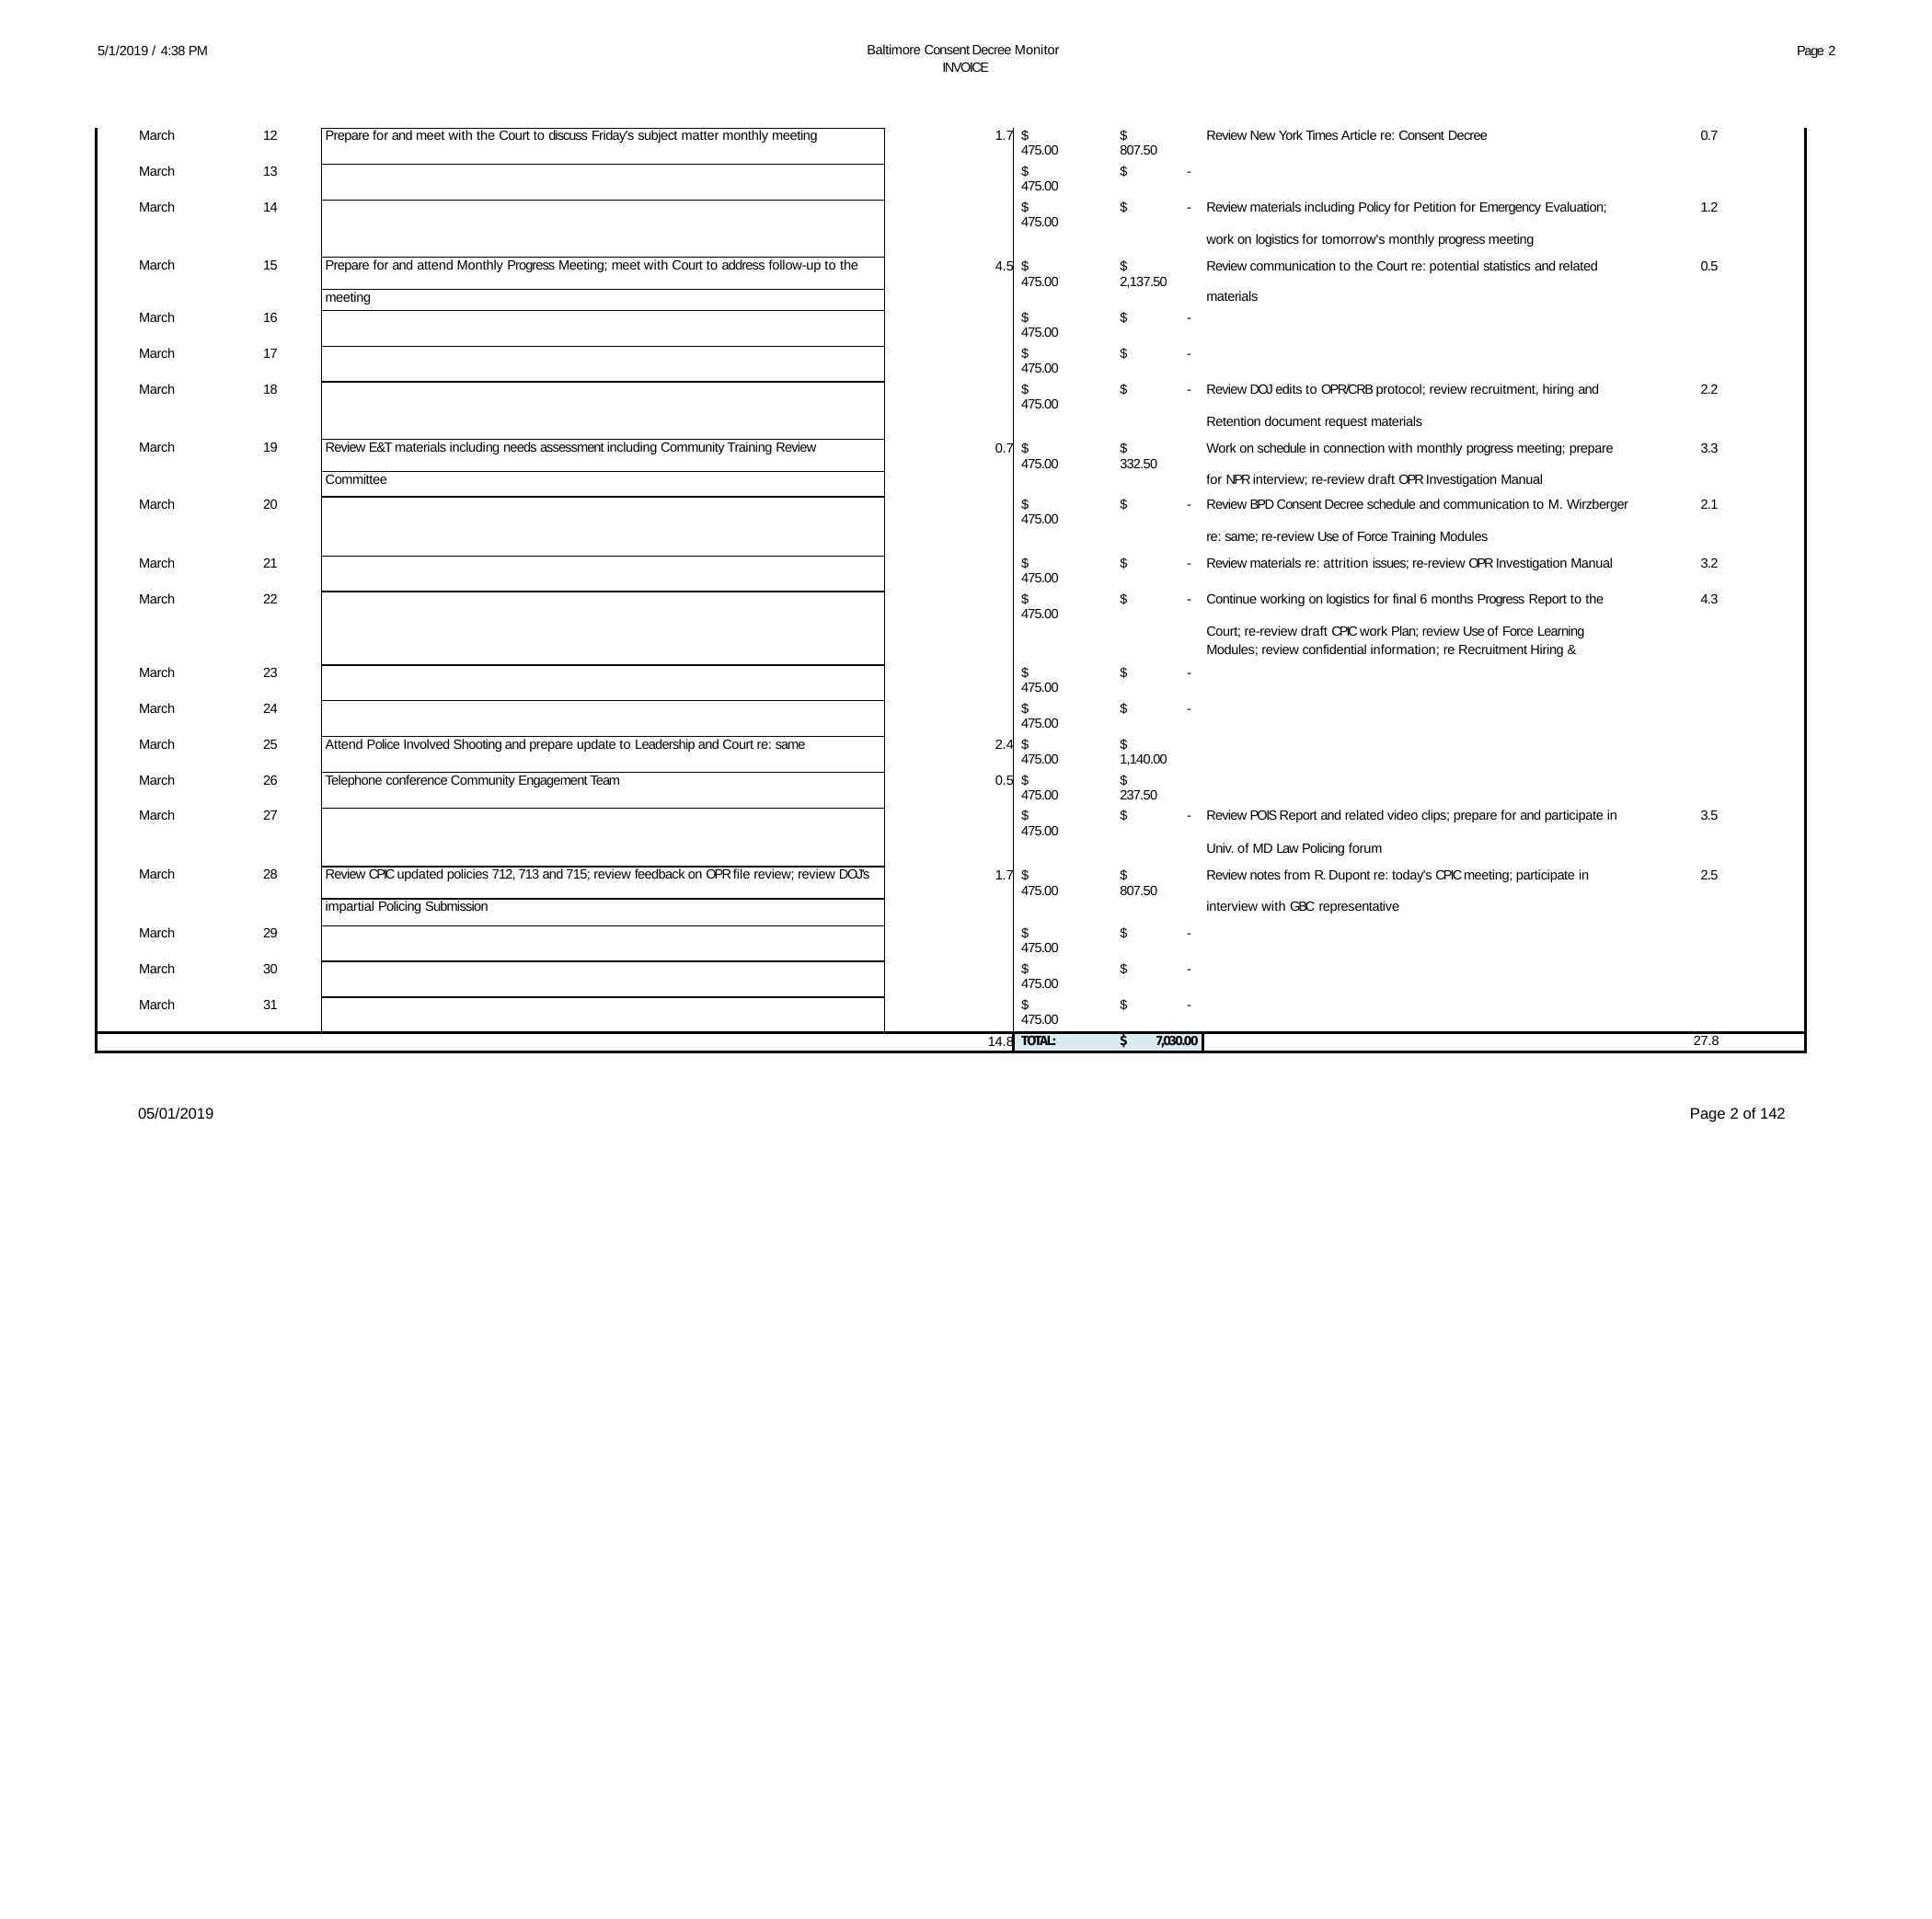

Baltimore Consent Decree Monitor  INVOICE
5/1/2019 / 4:38 PM
Page 2
| March | 12 | Prepare for and meet with the Court to discuss Friday's subject matter monthly meeting | 1.7 | $ 475.00 | $ 807.50 | Review New York Times Article re: Consent Decree | 0.7 |
| --- | --- | --- | --- | --- | --- | --- | --- |
| March | 13 |  |  | $ 475.00 | $ - |  |  |
| March | 14 |  |  | $ 475.00 | $ - | Review materials including Policy for Petition for Emergency Evaluation; | 1.2 |
|  |  |  |  |  |  | work on logistics for tomorrow's monthly progress meeting |  |
| March | 15 | Prepare for and attend Monthly Progress Meeting; meet with Court to address follow-up to the | 4.5 | $ 475.00 | $ 2,137.50 | Review communication to the Court re: potential statistics and related | 0.5 |
|  |  | meeting |  |  |  | materials |  |
| March | 16 |  |  | $ 475.00 | $ - |  |  |
| March | 17 |  |  | $ 475.00 | $ - |  |  |
| March | 18 |  |  | $ 475.00 | $ - | Review DOJ edits to OPR/CRB protocol; review recruitment, hiring and | 2.2 |
|  |  |  |  |  |  | Retention document request materials |  |
| March | 19 | Review E&T materials including needs assessment including Community Training Review | 0.7 | $ 475.00 | $ 332.50 | Work on schedule in connection with monthly progress meeting; prepare | 3.3 |
|  |  | Committee |  |  |  | for NPR interview; re-review draft OPR Investigation Manual |  |
| March | 20 |  |  | $ 475.00 | $ - | Review BPD Consent Decree schedule and communication to M. Wirzberger | 2.1 |
|  |  |  |  |  |  | re: same; re-review Use of Force Training Modules |  |
| March | 21 |  |  | $ 475.00 | $ - | Review materials re: attrition issues; re-review OPR Investigation Manual | 3.2 |
| March | 22 |  |  | $ 475.00 | $ - | Continue working on logistics for final 6 months Progress Report to the | 4.3 |
|  |  |  |  |  |  | Court; re-review draft CPIC work Plan; review Use of Force Learning |  |
|  |  |  |  |  |  | Modules; review confidential information; re Recruitment Hiring & |  |
| March | 23 |  |  | $ 475.00 | $ - |  |  |
| March | 24 |  |  | $ 475.00 | $ - |  |  |
| March | 25 | Attend Police Involved Shooting and prepare update to Leadership and Court re: same | 2.4 | $ 475.00 | $ 1,140.00 |  |  |
| March | 26 | Telephone conference Community Engagement Team | 0.5 | $ 475.00 | $ 237.50 |  |  |
| March | 27 |  |  | $ 475.00 | $ - | Review POIS Report and related video clips; prepare for and participate in | 3.5 |
|  |  |  |  |  |  | Univ. of MD Law Policing forum |  |
| March | 28 | Review CPIC updated policies 712, 713 and 715; review feedback on OPR file review; review DOJ's | 1.7 | $ 475.00 | $ 807.50 | Review notes from R. Dupont re: today's CPIC meeting; participate in | 2.5 |
|  |  | impartial Policing Submission |  |  |  | interview with GBC representative |  |
| March | 29 |  |  | $ 475.00 | $ - |  |  |
| March | 30 |  |  | $ 475.00 | $ - |  |  |
| March | 31 |  |  | $ 475.00 | $ - |  |  |
| 14.8 |  |  |  | TOTAL: | $ 7,030.00 | 27.8 |  |
05/01/2019
Page 2 of 142